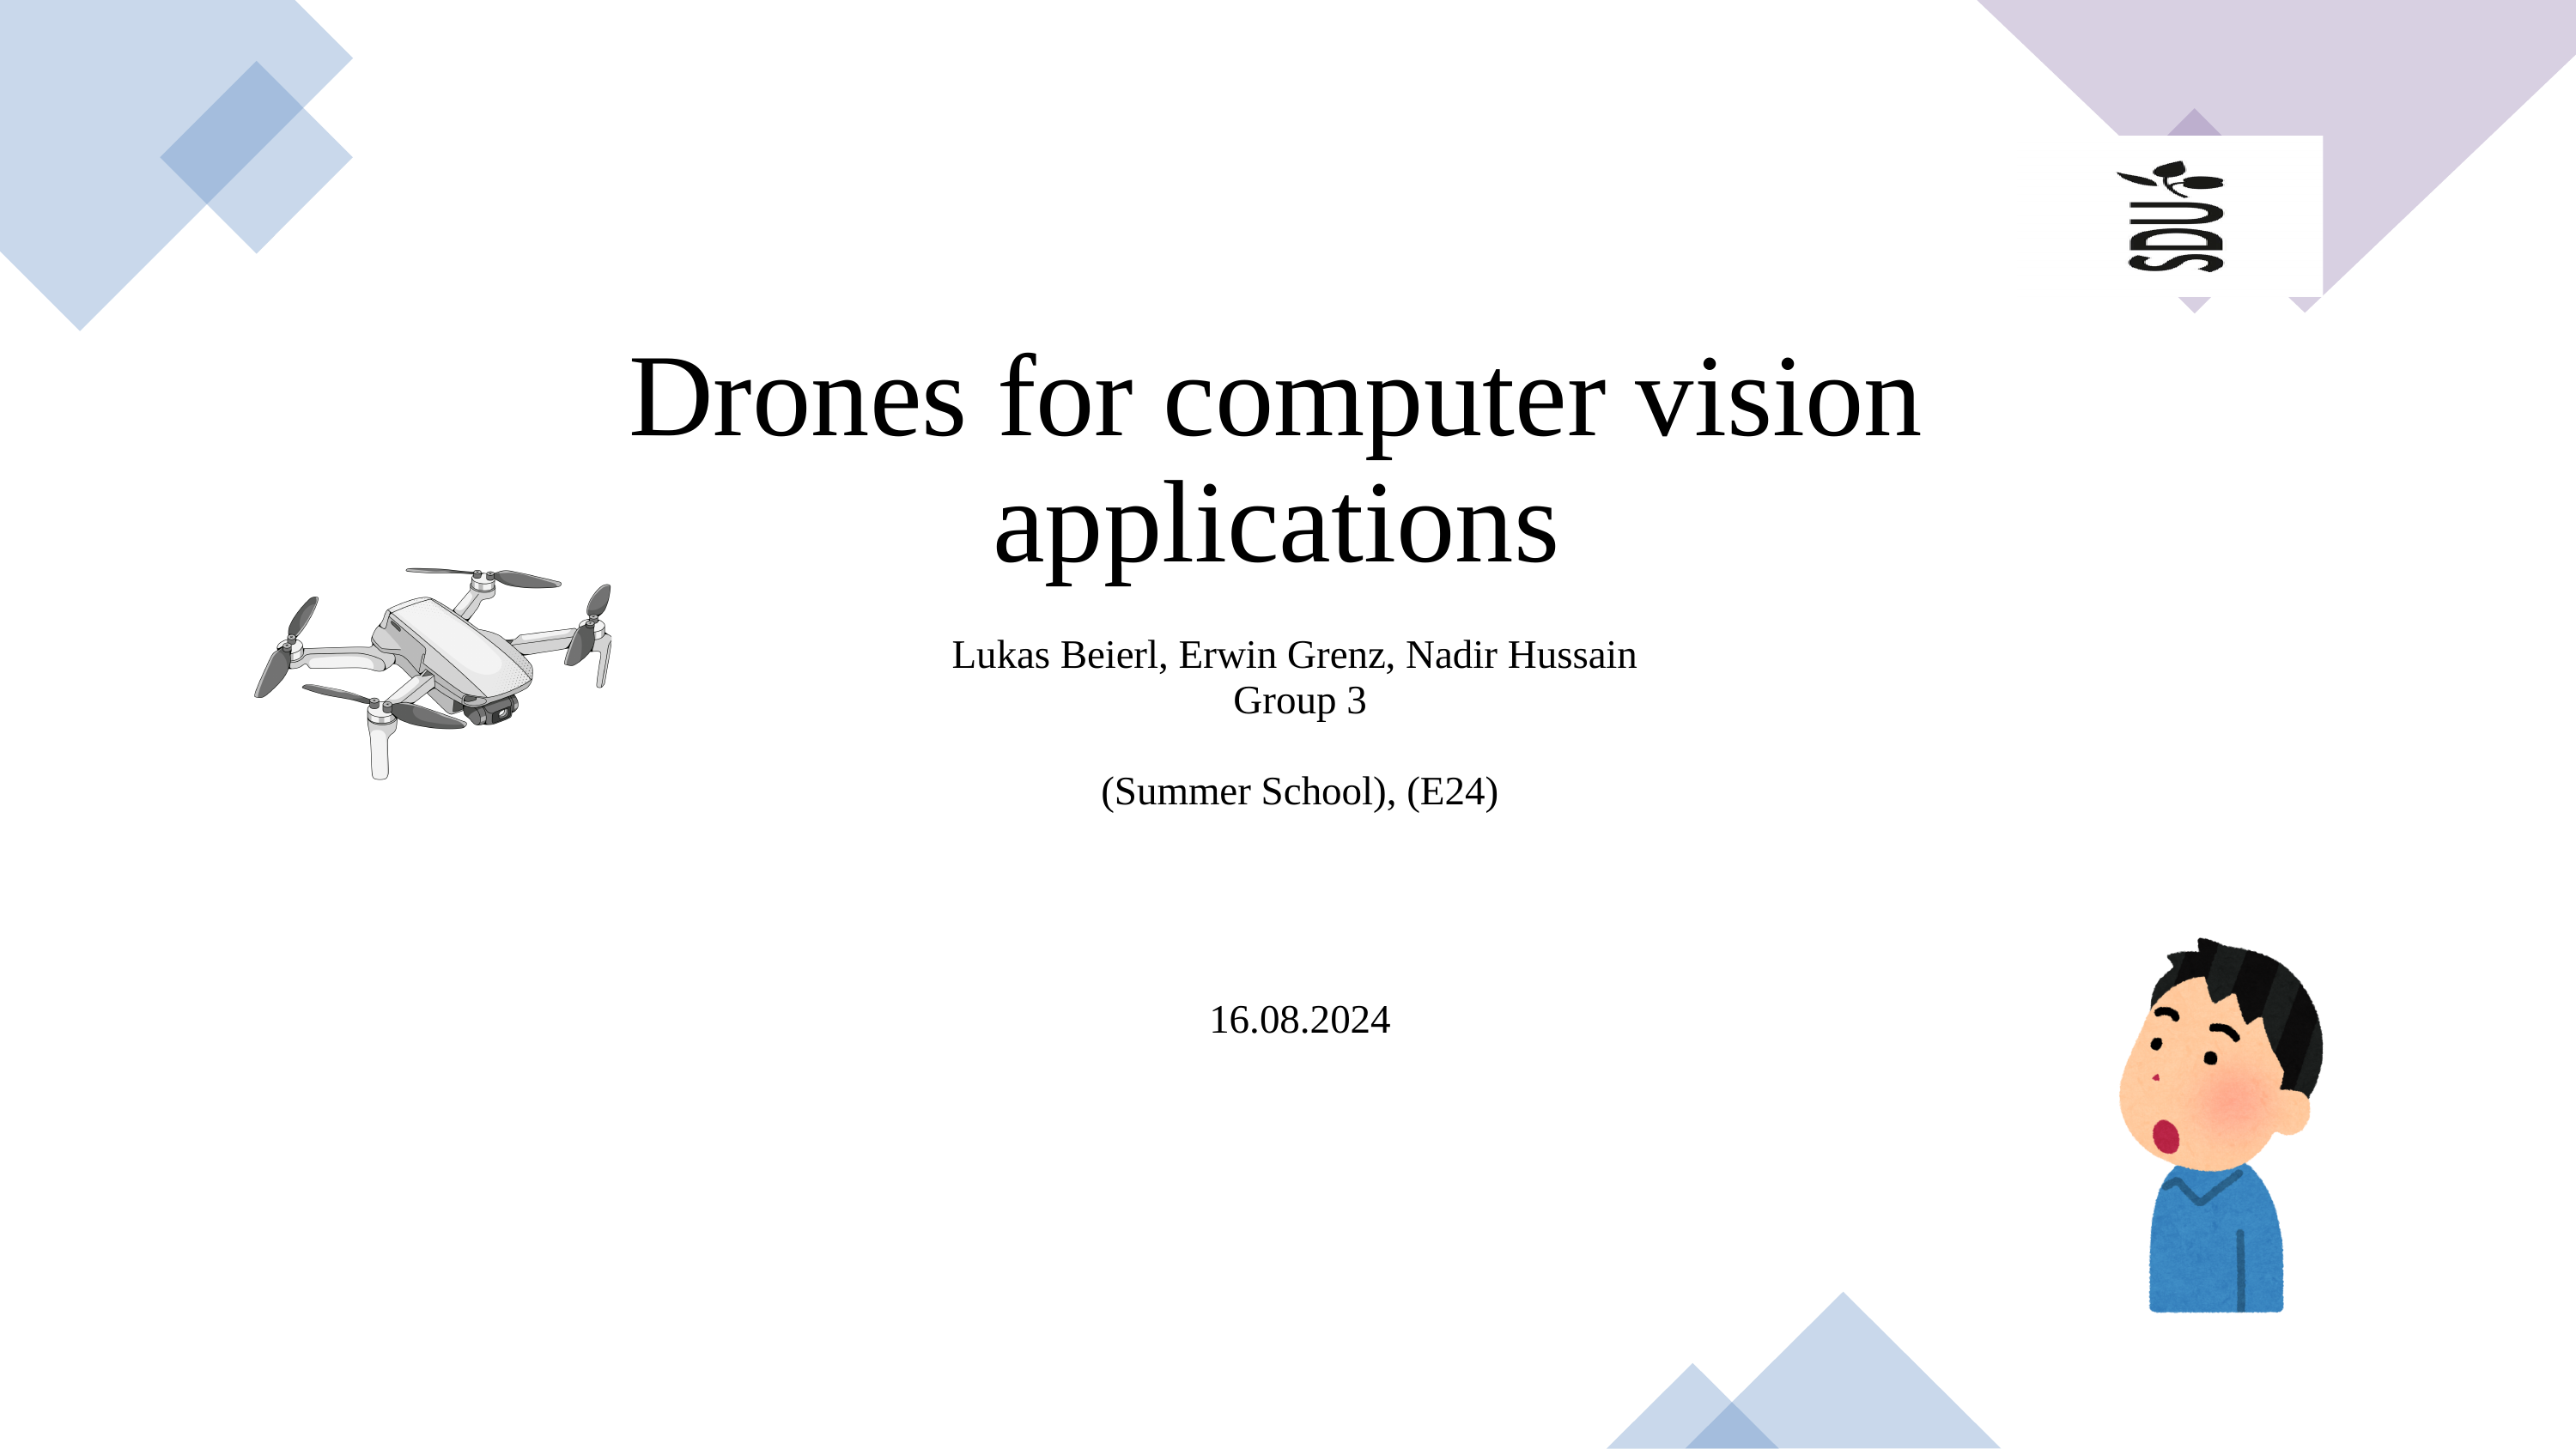

Drones for computer vision applications

Lukas Beierl, Erwin Grenz, Nadir Hussain
Group 3

(Summer School), (E24)

16.08.2024